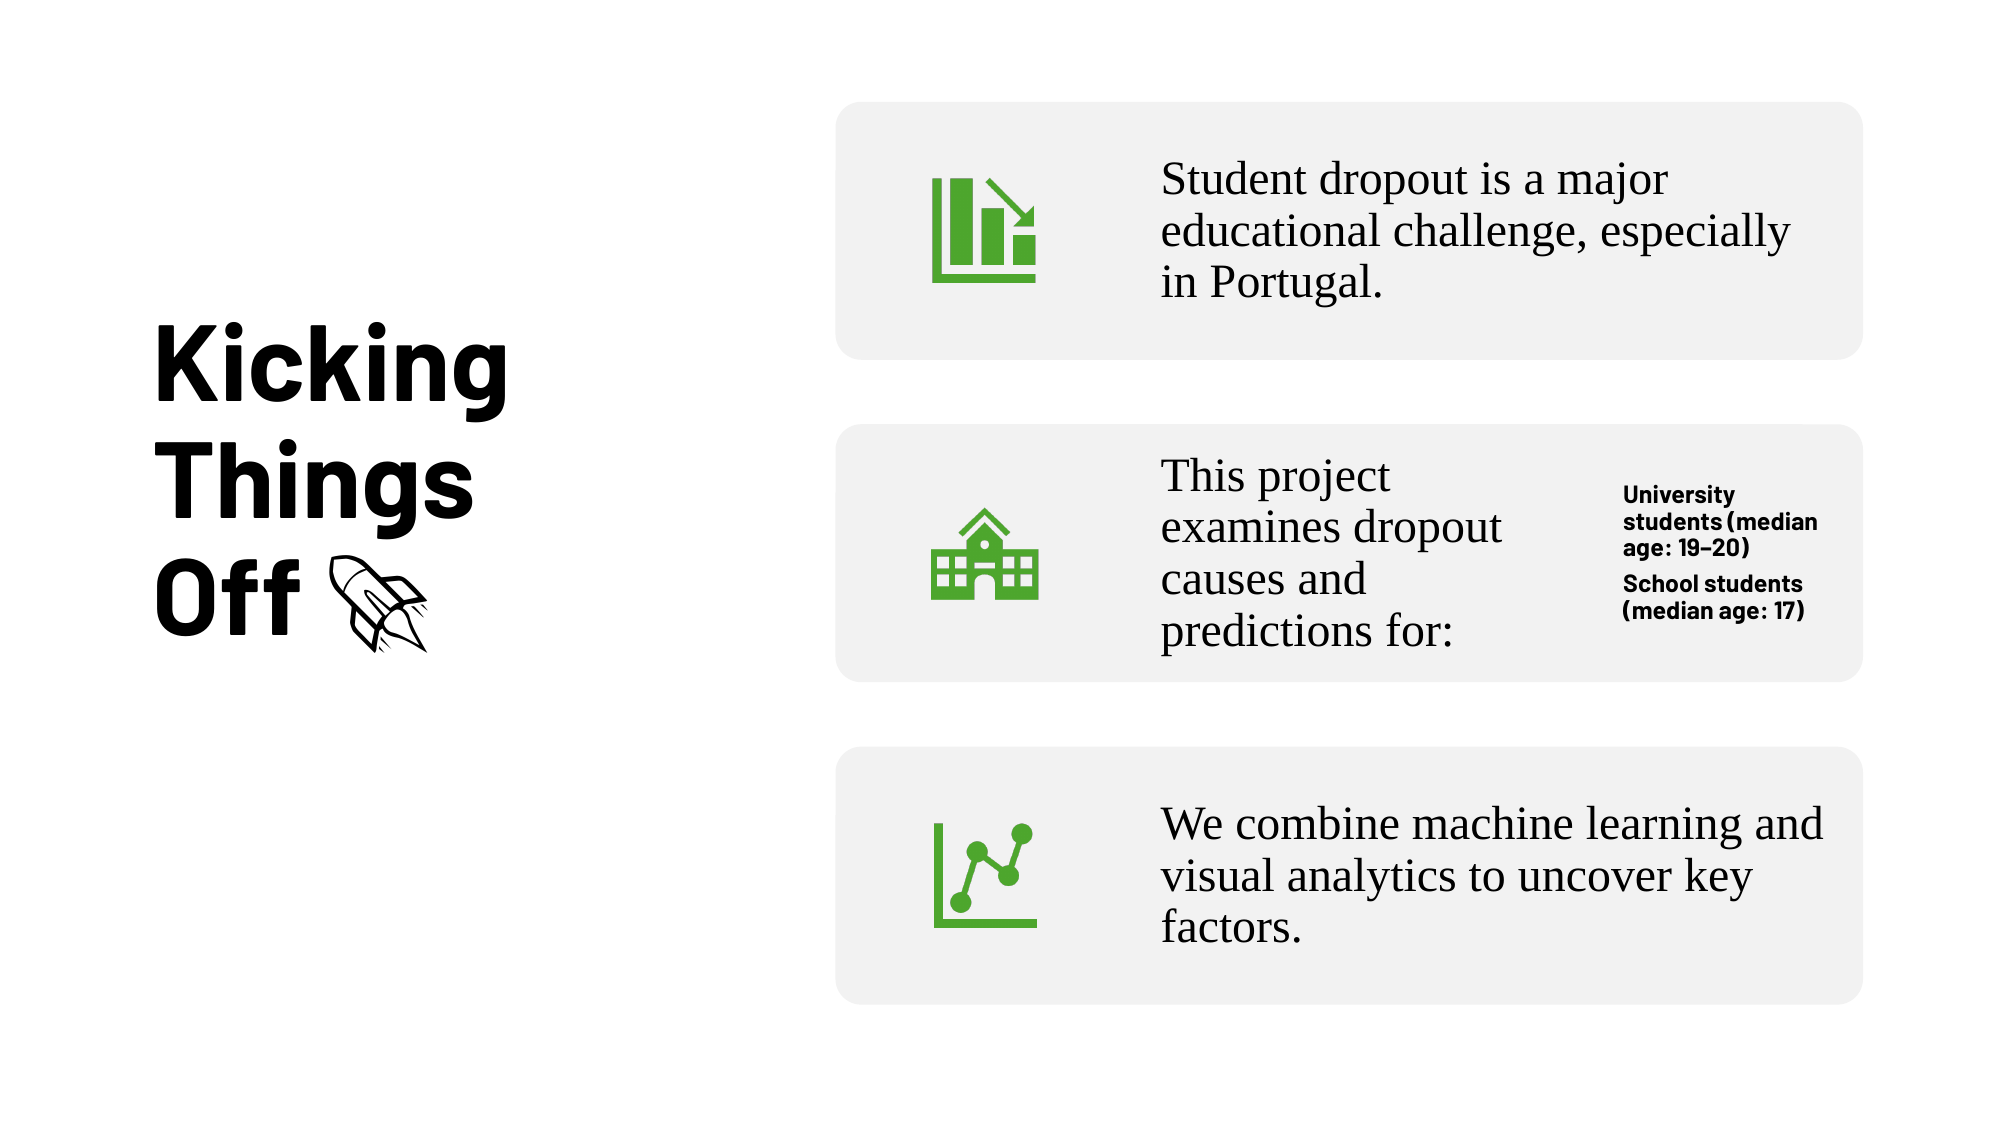

# Kicking Things Off 🚀
Student dropout is a major educational challenge, especially in Portugal.
This project examines dropout causes and predictions for:
University students (median age: 19–20)
School students (median age: 17)
We combine machine learning and visual analytics to uncover key factors.